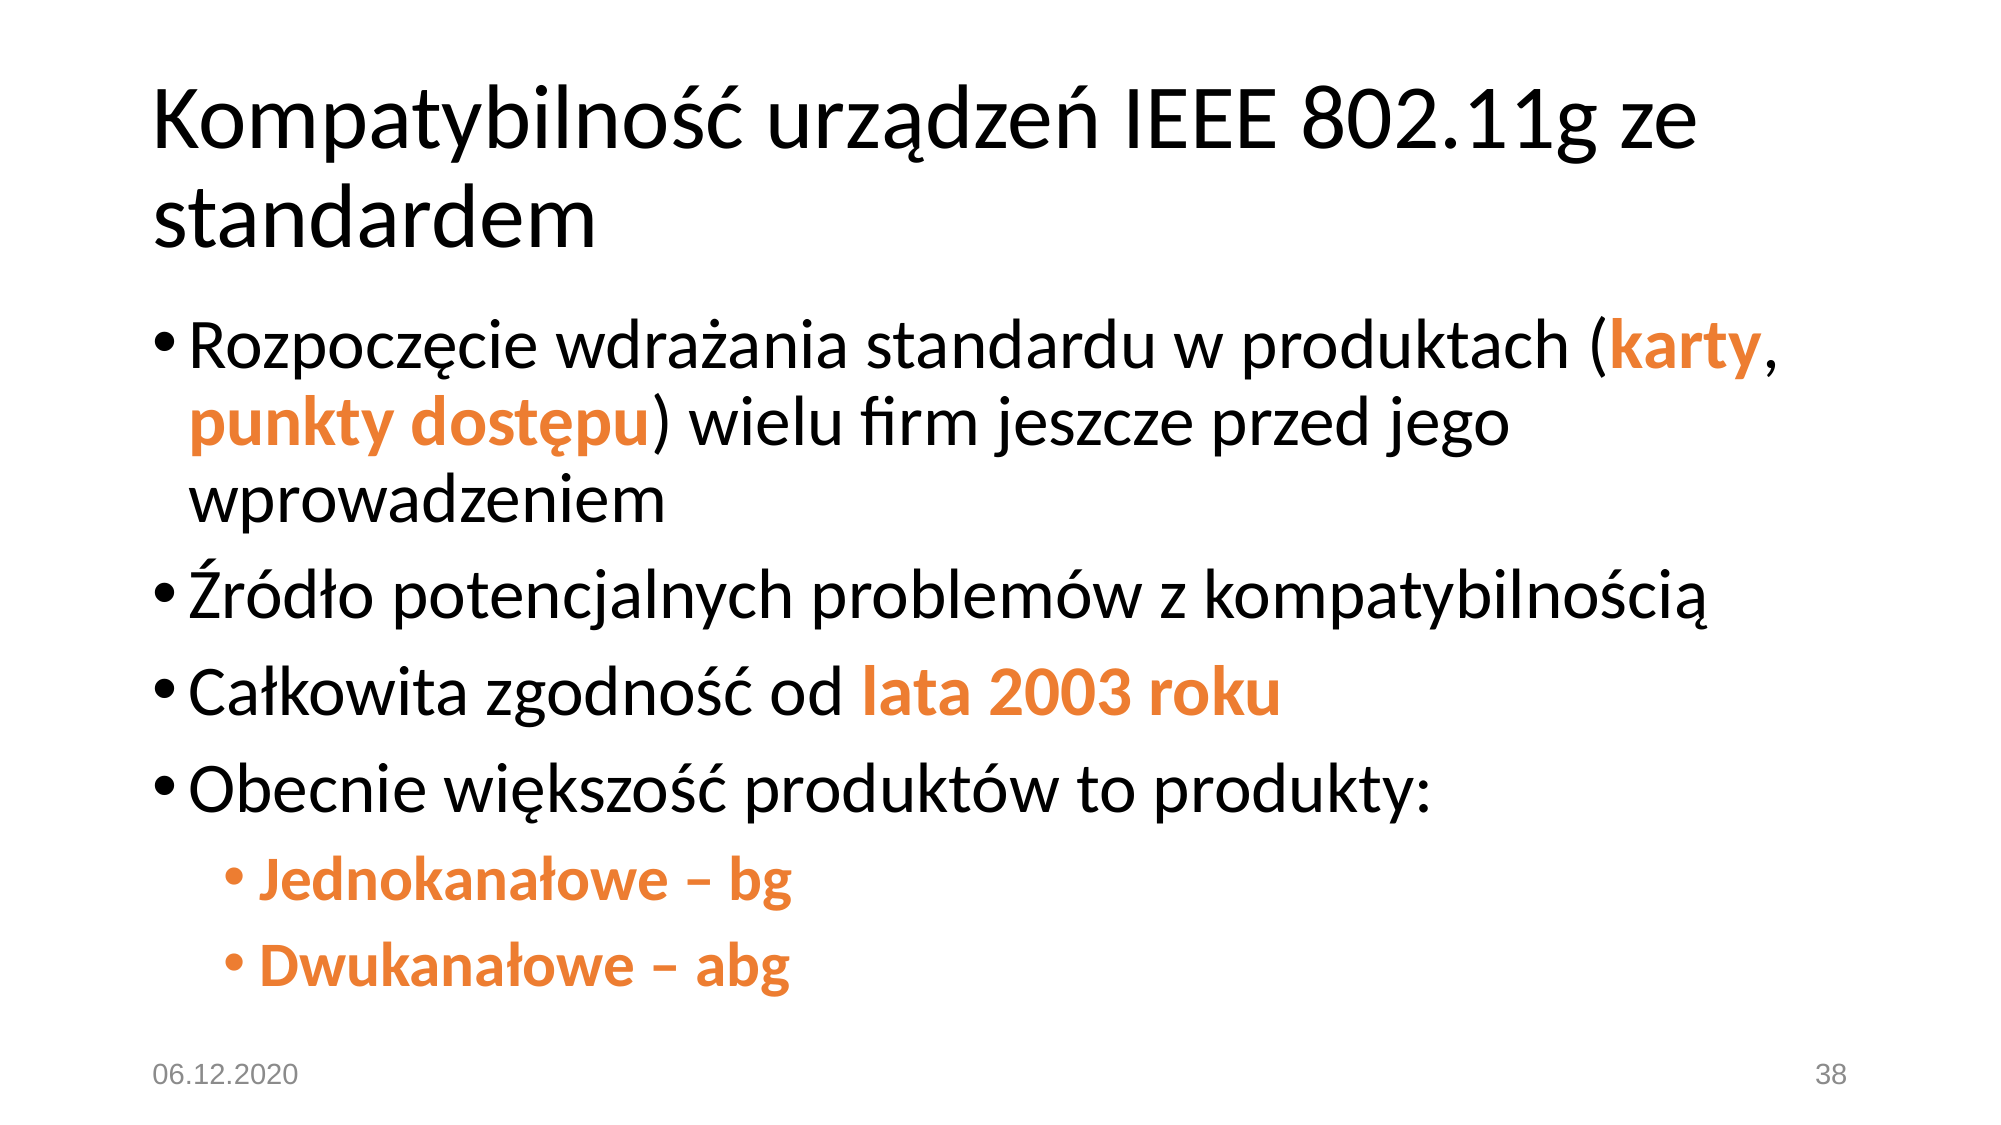

# Kompatybilność urządzeń IEEE 802.11g ze standardem
Rozpoczęcie wdrażania standardu w produktach (karty, punkty dostępu) wielu firm jeszcze przed jego wprowadzeniem
Źródło potencjalnych problemów z kompatybilnością
Całkowita zgodność od lata 2003 roku
Obecnie większość produktów to produkty:
Jednokanałowe – bg
Dwukanałowe – abg
06.12.2020
38